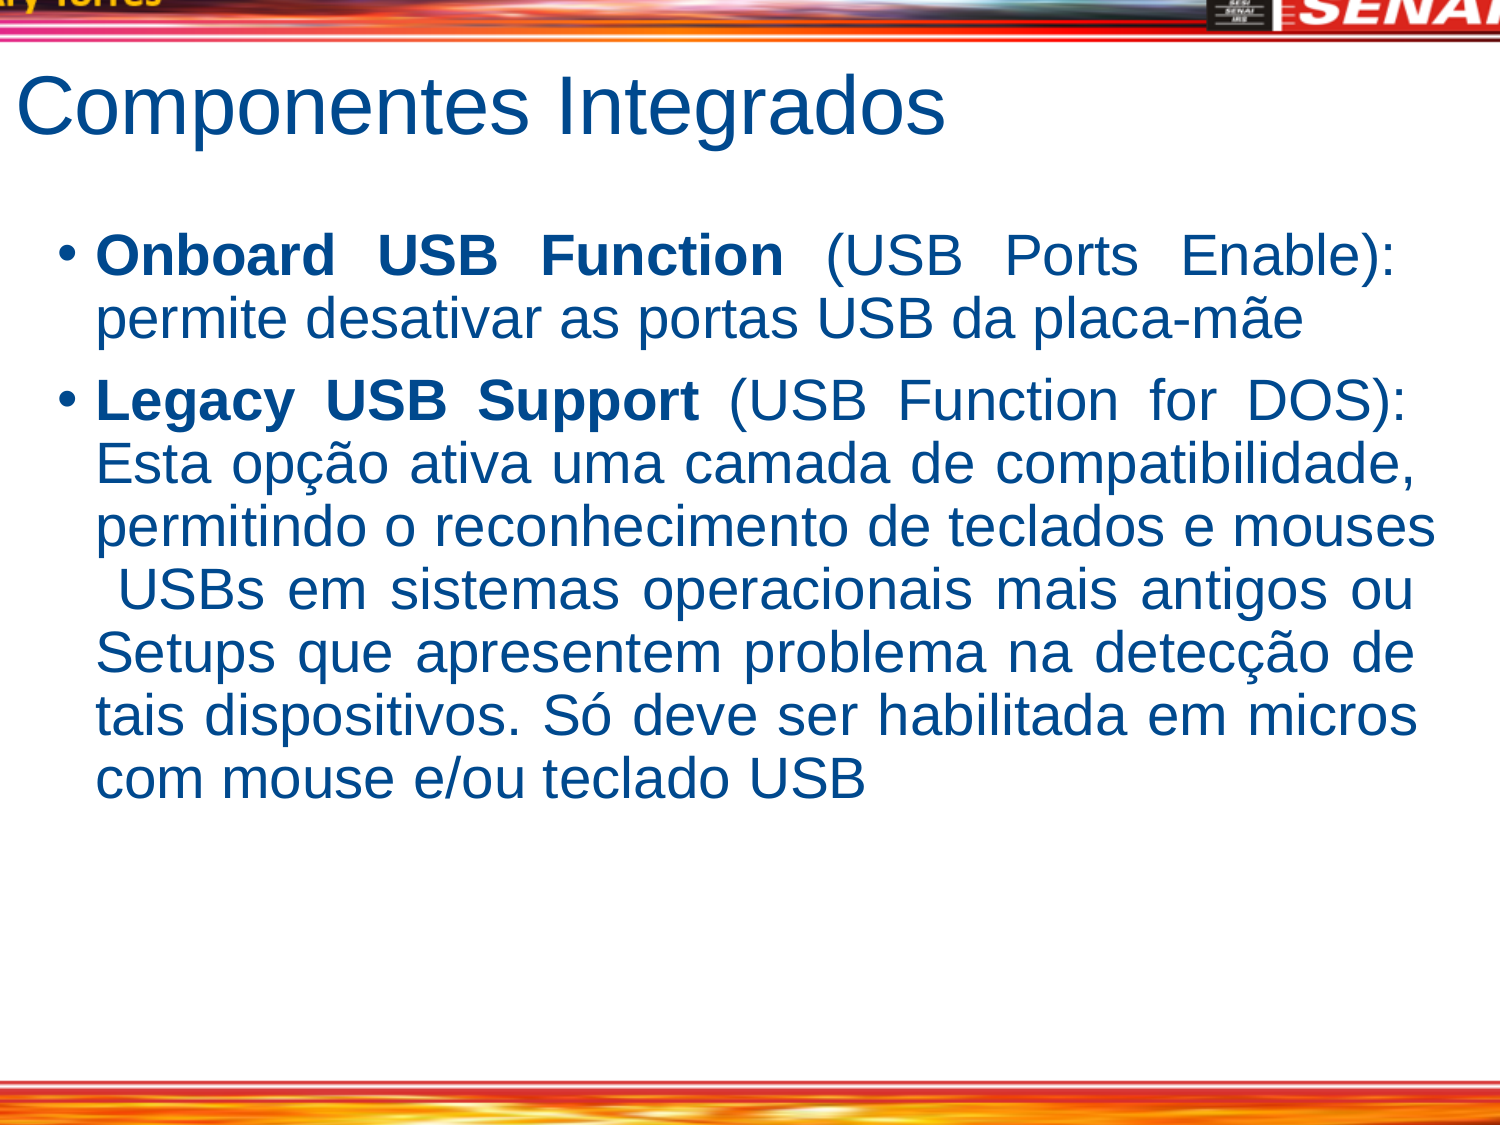

# Componentes Integrados
Onboard USB Function (USB Ports Enable):  permite desativar as portas USB da placa-mãe
Legacy USB Support (USB Function for DOS):  Esta opção ativa uma camada de compatibilidade,  permitindo o reconhecimento de teclados e mouses  USBs em sistemas operacionais mais antigos ou  Setups que apresentem problema na detecção de  tais dispositivos. Só deve ser habilitada em micros  com mouse e/ou teclado USB